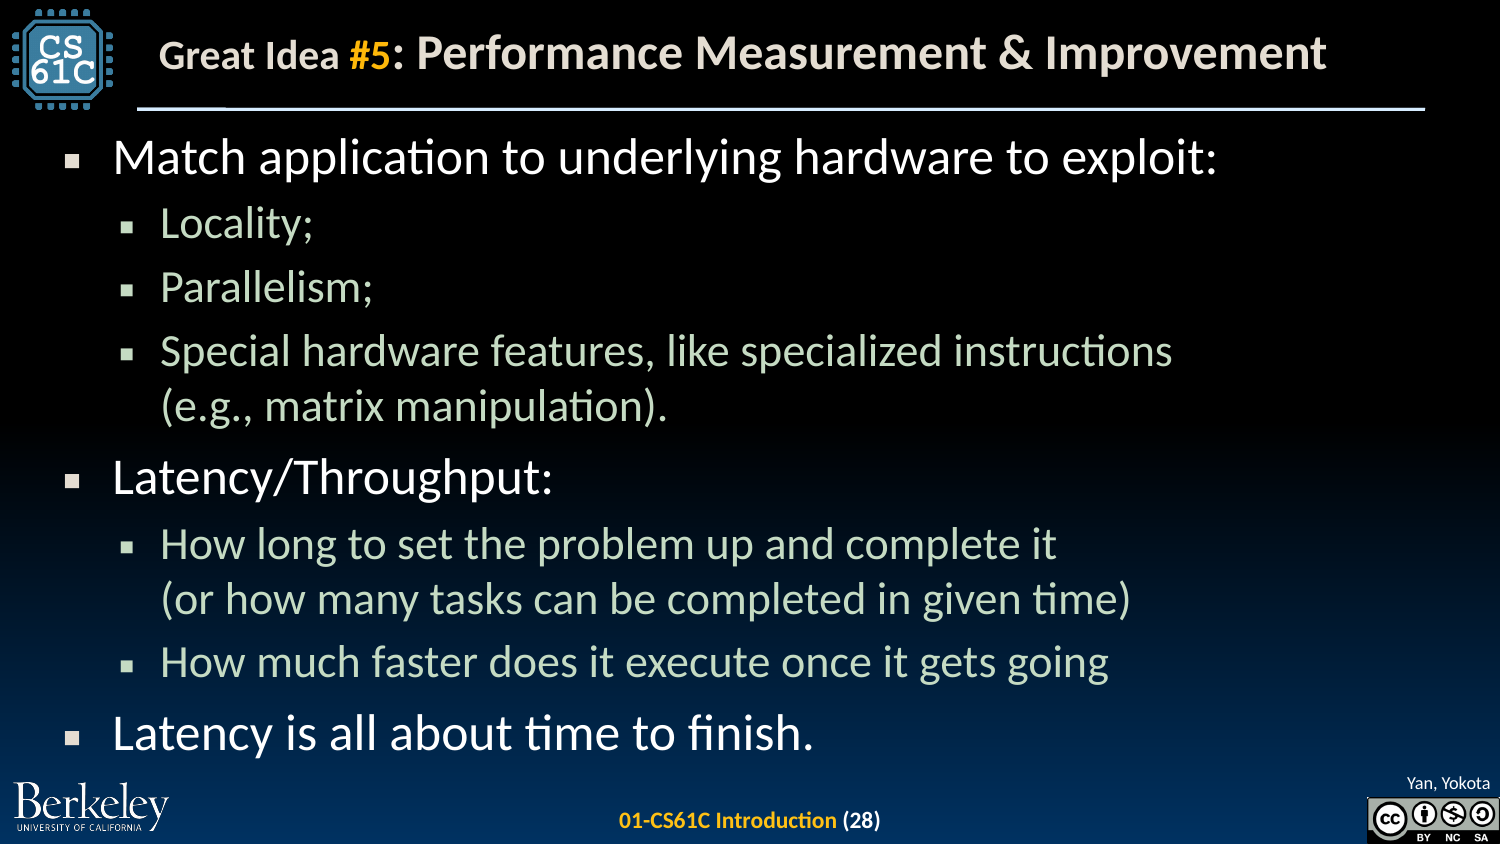

# Great Idea #5: Performance Measurement & Improvement
Match application to underlying hardware to exploit:
Locality;
Parallelism;
Special hardware features, like specialized instructions
(e.g., matrix manipulation).
Latency/Throughput:
How long to set the problem up and complete it
(or how many tasks can be completed in given time)
How much faster does it execute once it gets going
Latency is all about time to finish.